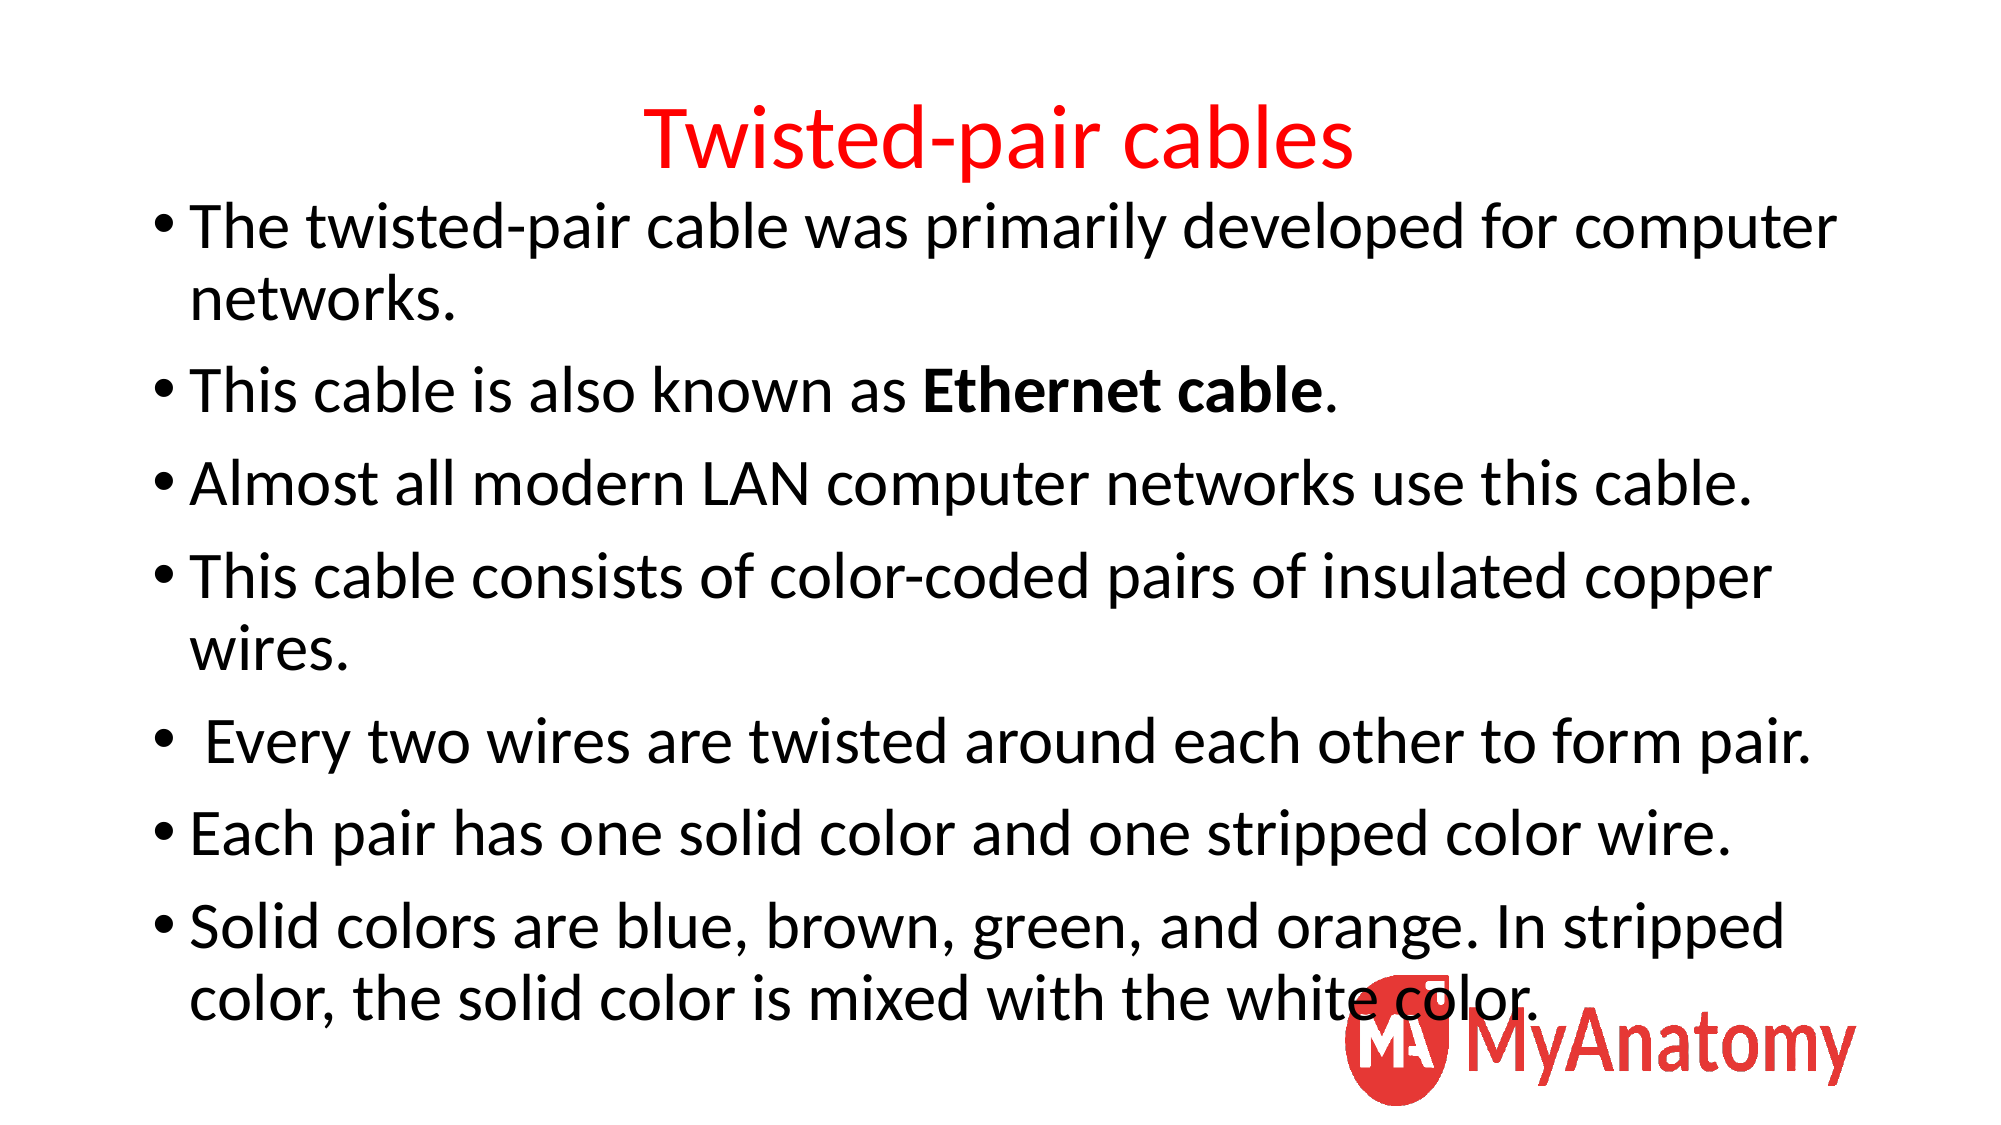

# Twisted-pair cables
The twisted-pair cable was primarily developed for computer networks.
This cable is also known as Ethernet cable.
Almost all modern LAN computer networks use this cable.
This cable consists of color-coded pairs of insulated copper wires.
 Every two wires are twisted around each other to form pair.
Each pair has one solid color and one stripped color wire.
Solid colors are blue, brown, green, and orange. In stripped color, the solid color is mixed with the white color.